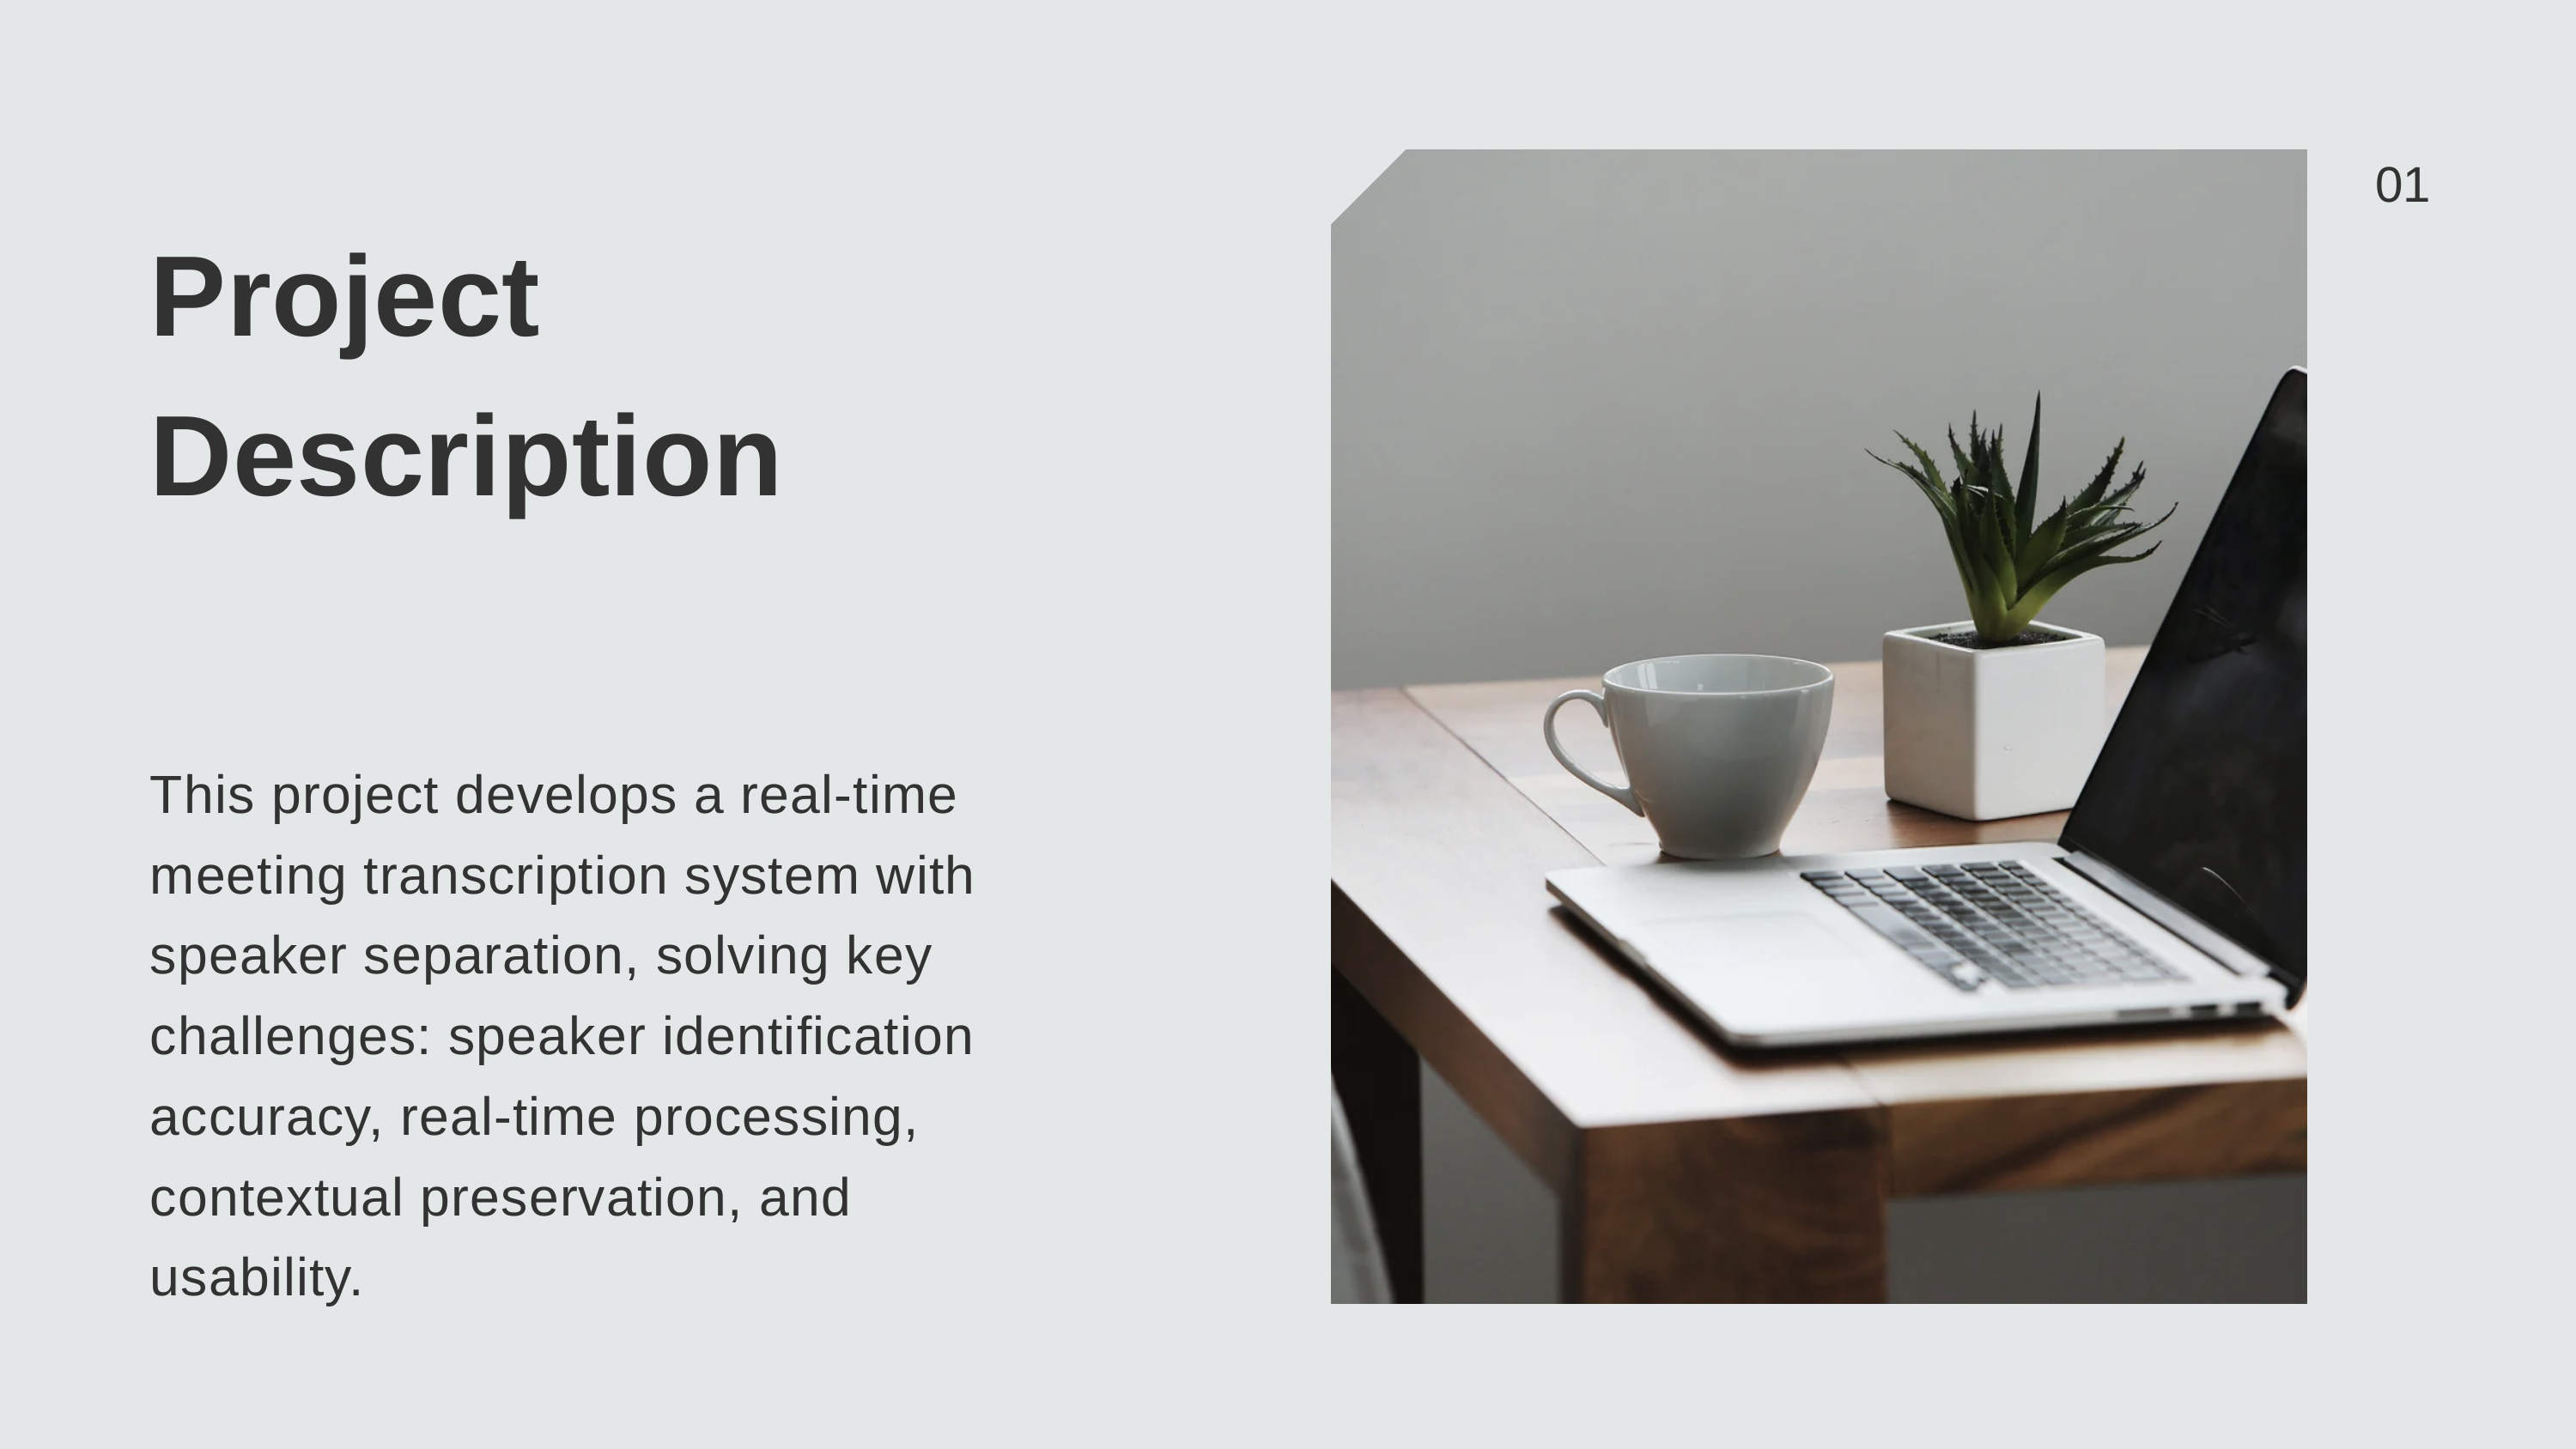

01

Project Description

This project develops a real-time meeting transcription system with speaker separation, solving key challenges: speaker identification accuracy, real-time processing, contextual preservation, and usability.